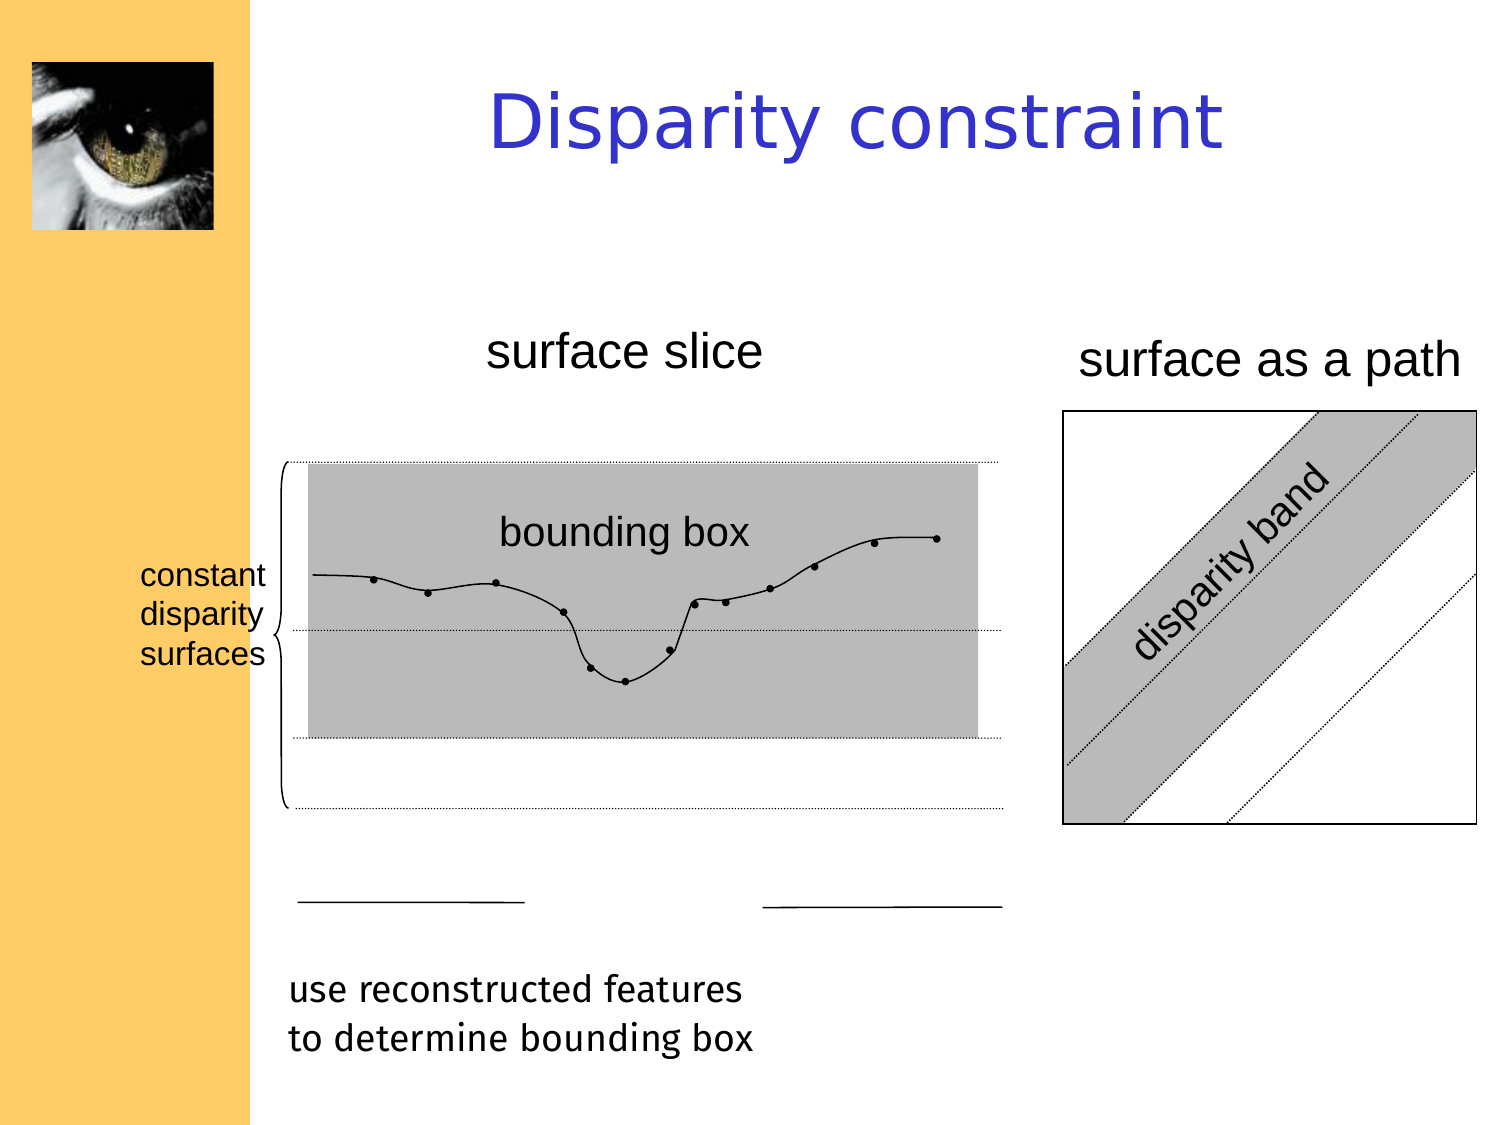

# Disparity constraint
surface slice
surface as a path

bounding box
disparity band

use reconstructed features
to determine bounding box

constant
disparity
surfaces